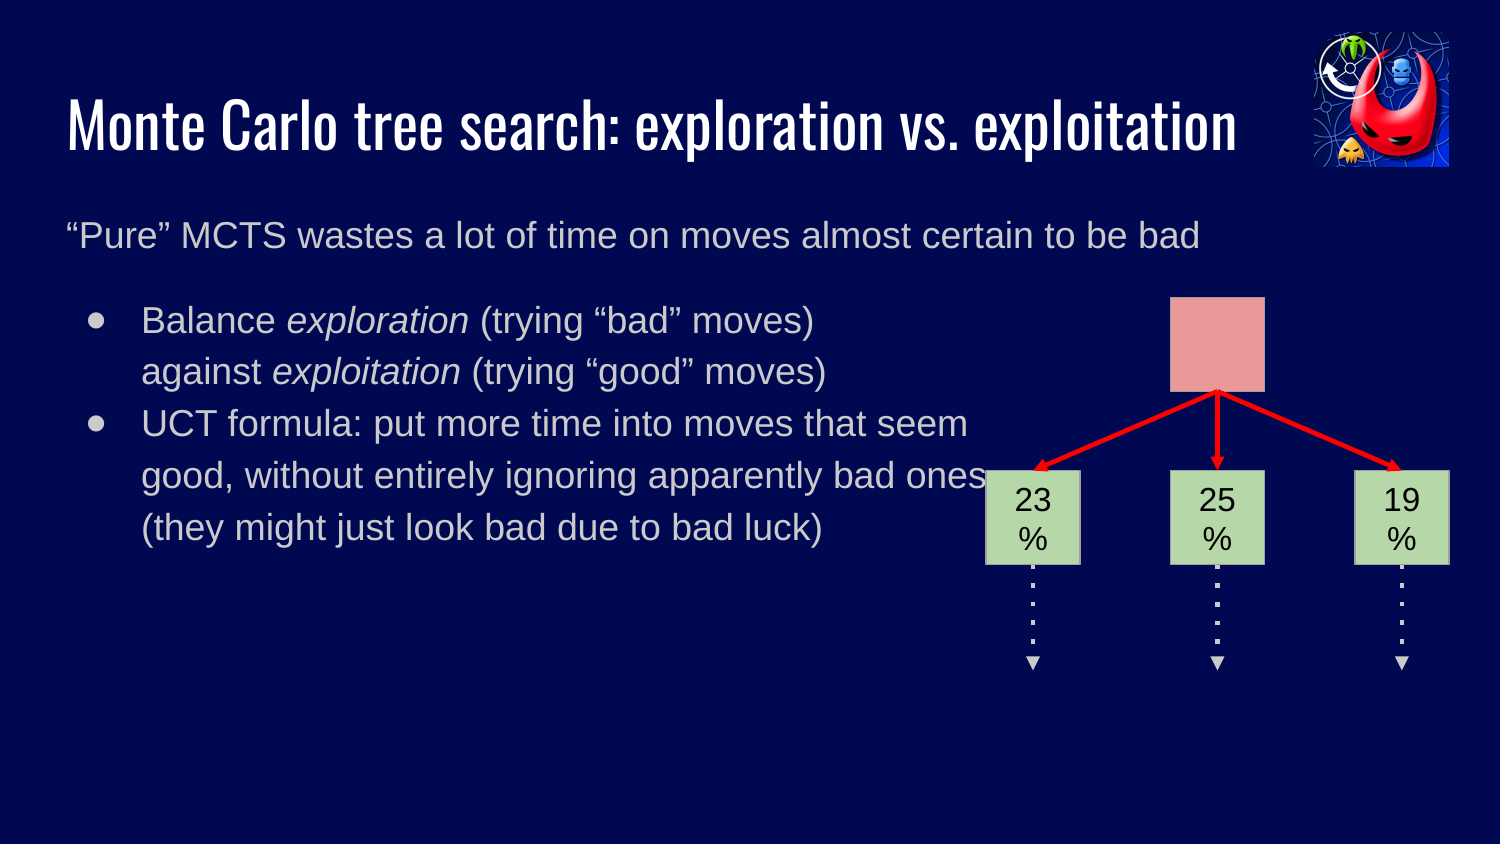

# Monte Carlo tree search: exploration vs. exploitation
“Pure” MCTS wastes a lot of time on moves almost certain to be bad
Balance exploration (trying “bad” moves)
against exploitation (trying “good” moves)
UCT formula: put more time into moves that seem
good, without entirely ignoring apparently bad ones
(they might just look bad due to bad luck)

23%
25%
19%